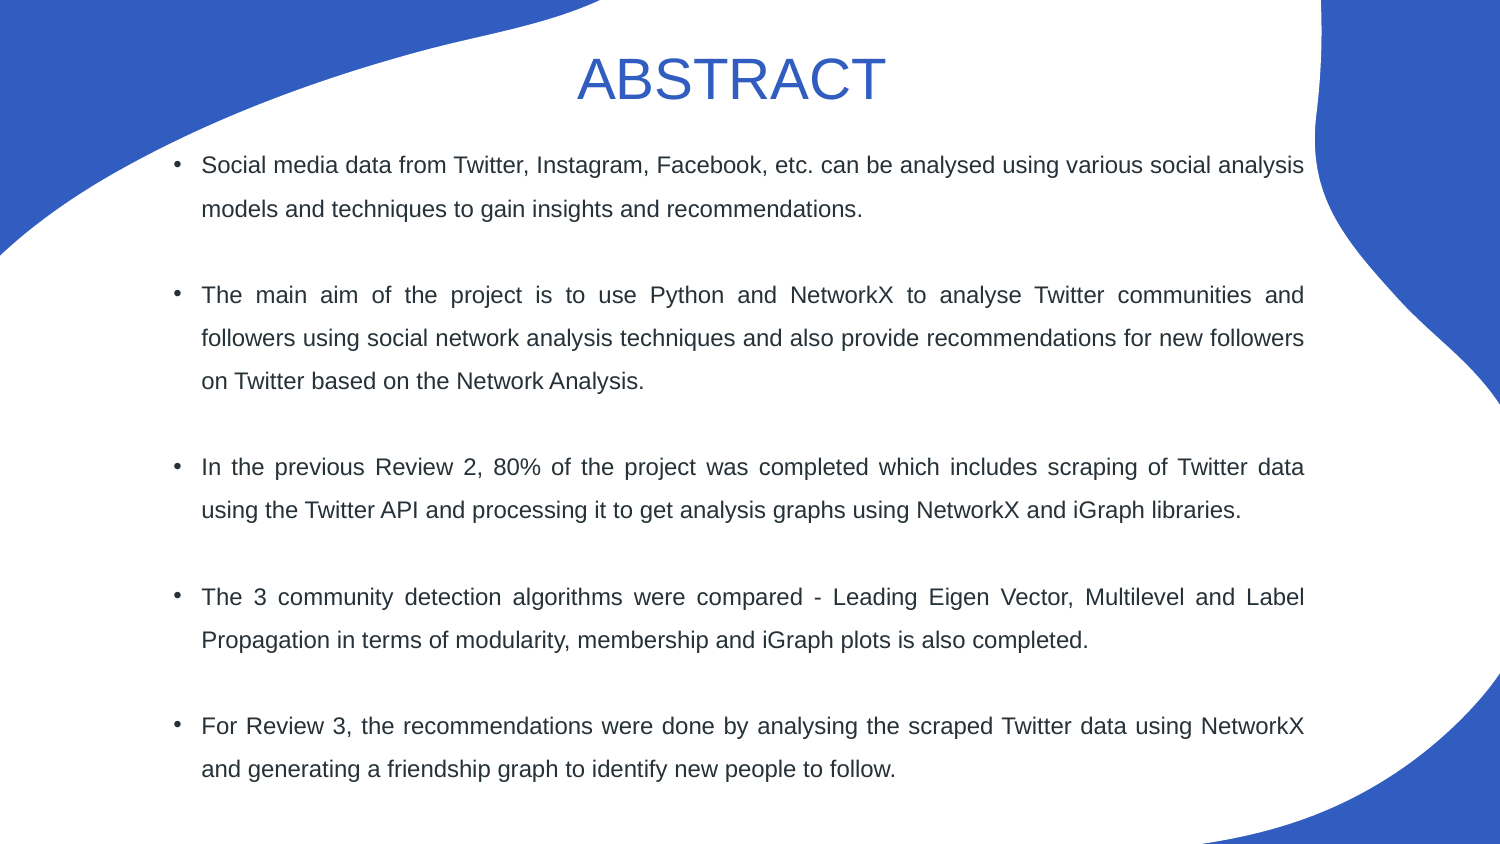

# ABSTRACT
Social media data from Twitter, Instagram, Facebook, etc. can be analysed using various social analysis models and techniques to gain insights and recommendations.

The main aim of the project is to use Python and NetworkX to analyse Twitter communities and followers using social network analysis techniques and also provide recommendations for new followers on Twitter based on the Network Analysis.

In the previous Review 2, 80% of the project was completed which includes scraping of Twitter data using the Twitter API and processing it to get analysis graphs using NetworkX and iGraph libraries.

The 3 community detection algorithms were compared - Leading Eigen Vector, Multilevel and Label Propagation in terms of modularity, membership and iGraph plots is also completed.

For Review 3, the recommendations were done by analysing the scraped Twitter data using NetworkX and generating a friendship graph to identify new people to follow.